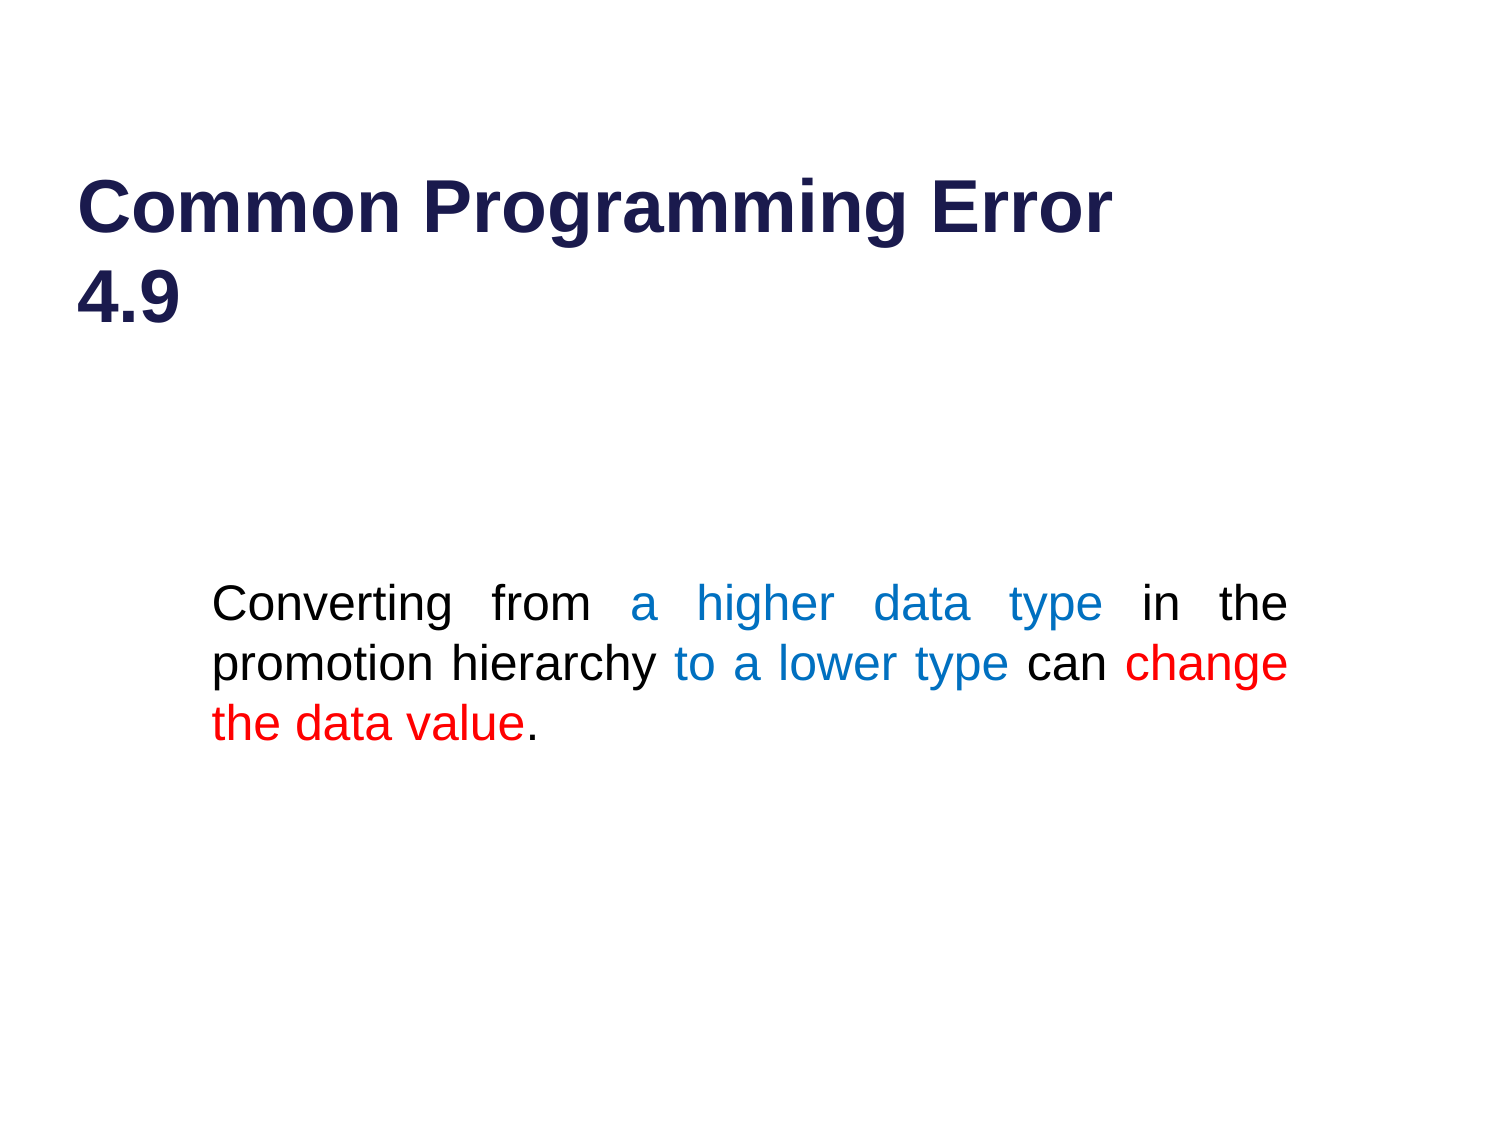

# Common Programming Error 4.9
Converting from a higher data type in the promotion hierarchy to a lower type can change the data value.